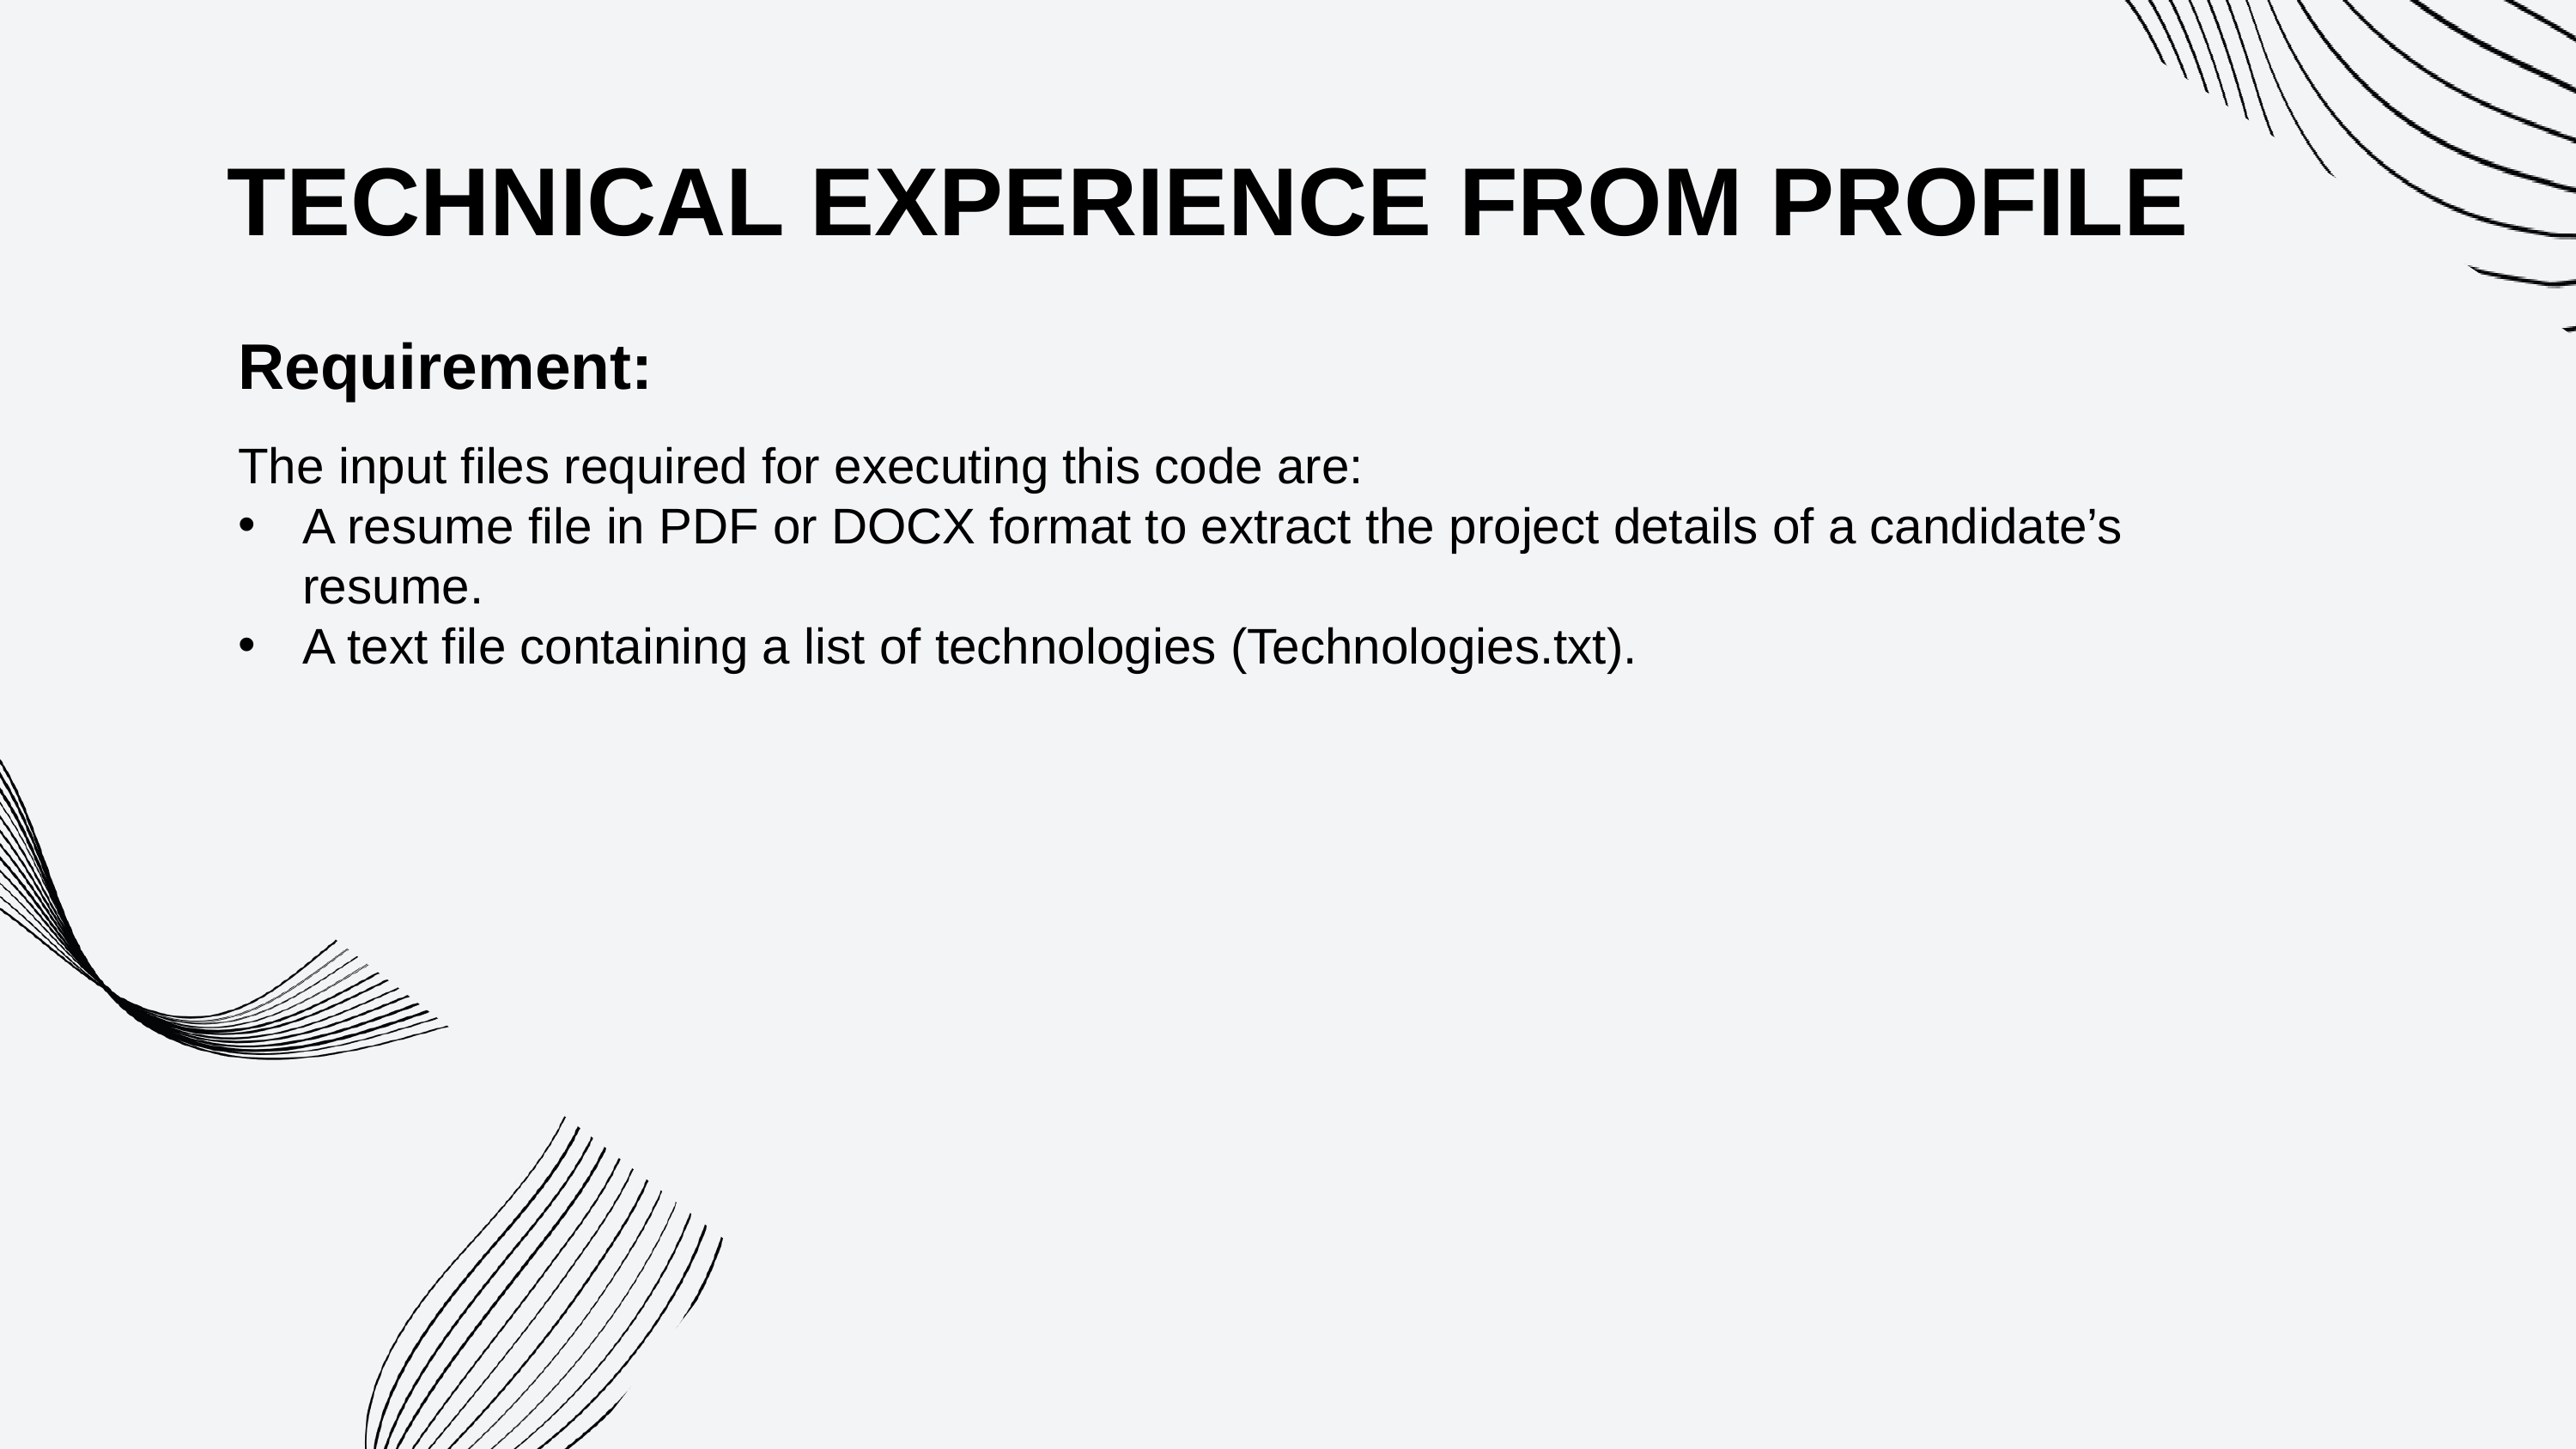

TECHNICAL EXPERIENCE FROM PROFILE

Requirement:
The input files required for executing this code are:
A resume file in PDF or DOCX format to extract the project details of a candidate’s resume.
A text file containing a list of technologies (Technologies.txt).